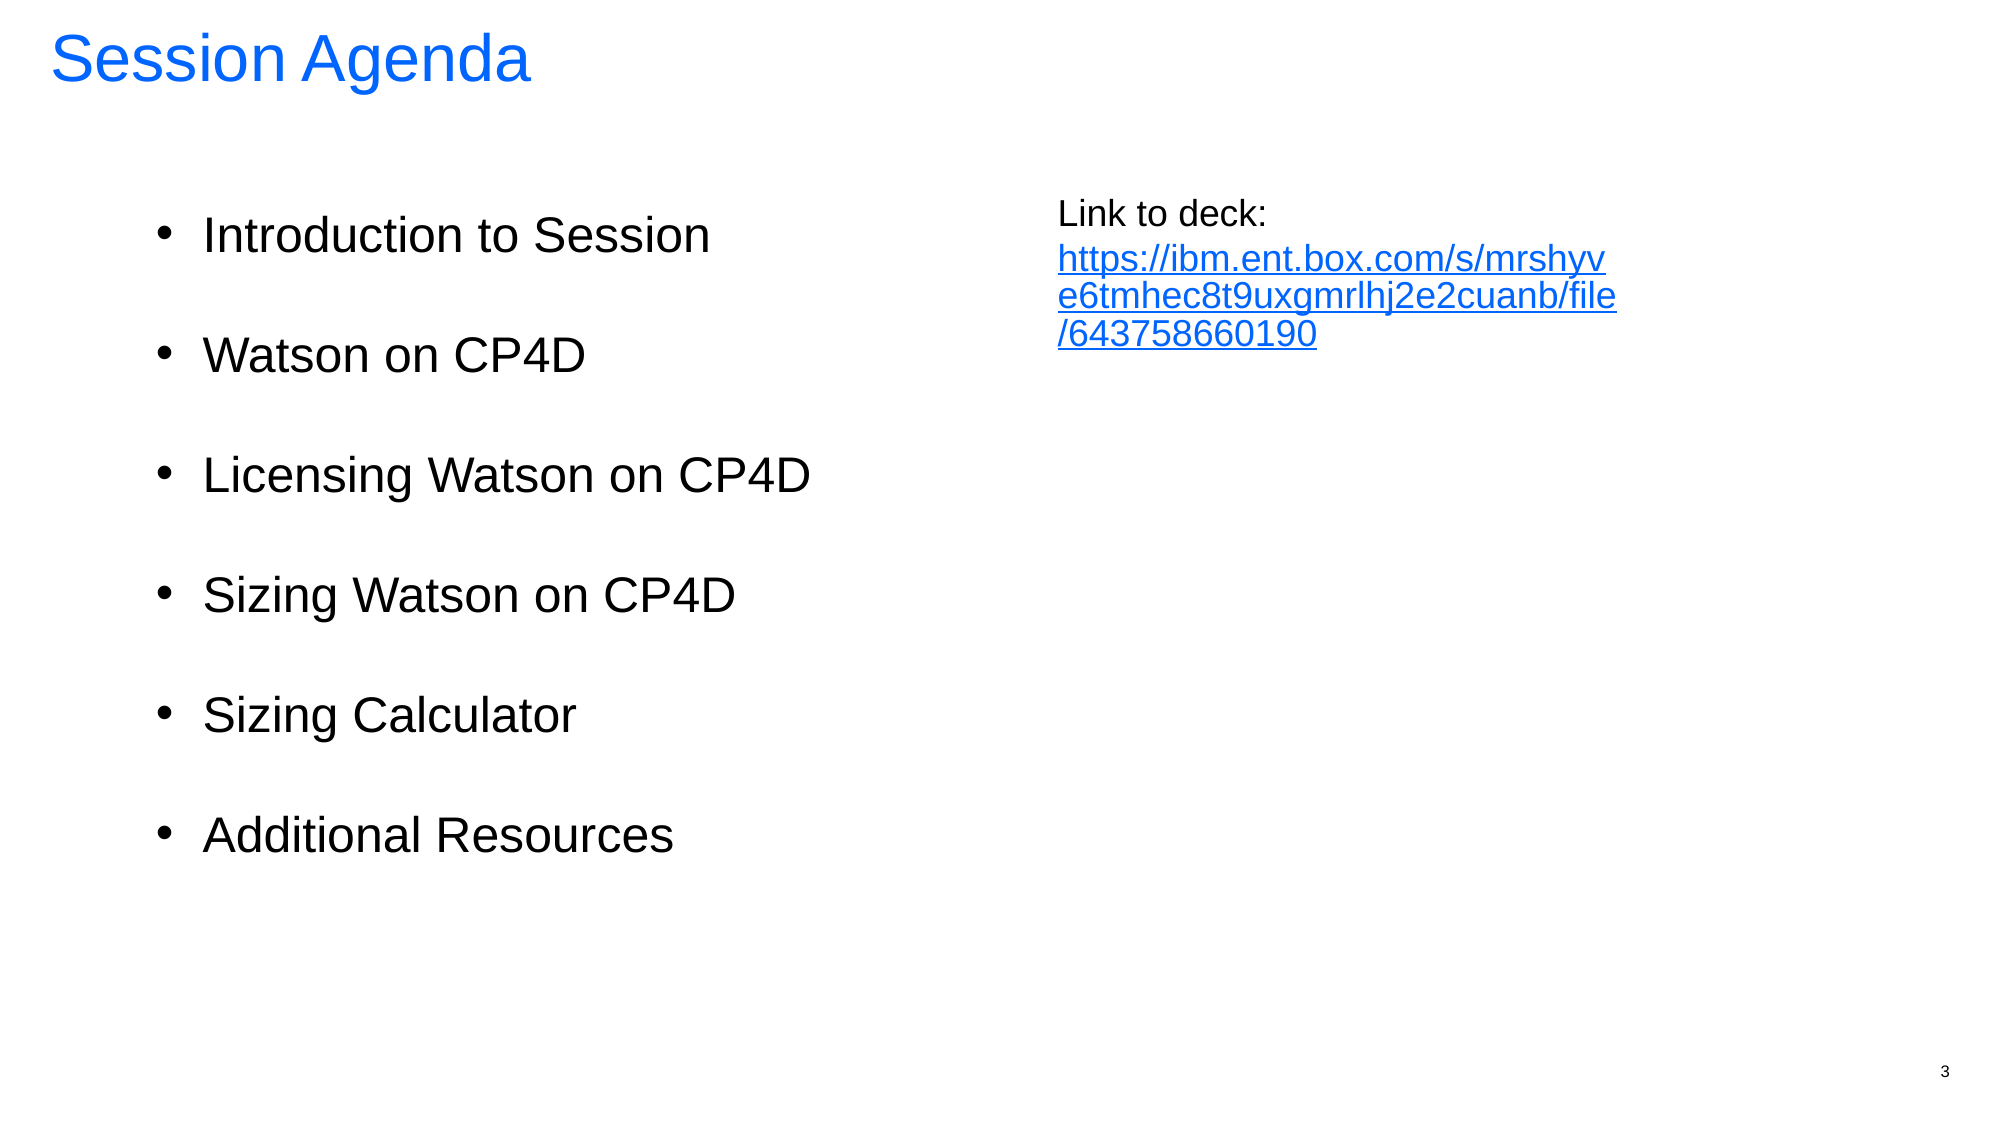

# Session Agenda
Link to deck: https://ibm.ent.box.com/s/mrshyve6tmhec8t9uxgmrlhj2e2cuanb/file/643758660190

Introduction to Session​

Watson on CP4D

Licensing Watson on CP4D

Sizing Watson on CP4D

Sizing Calculator

Additional Resources​

3